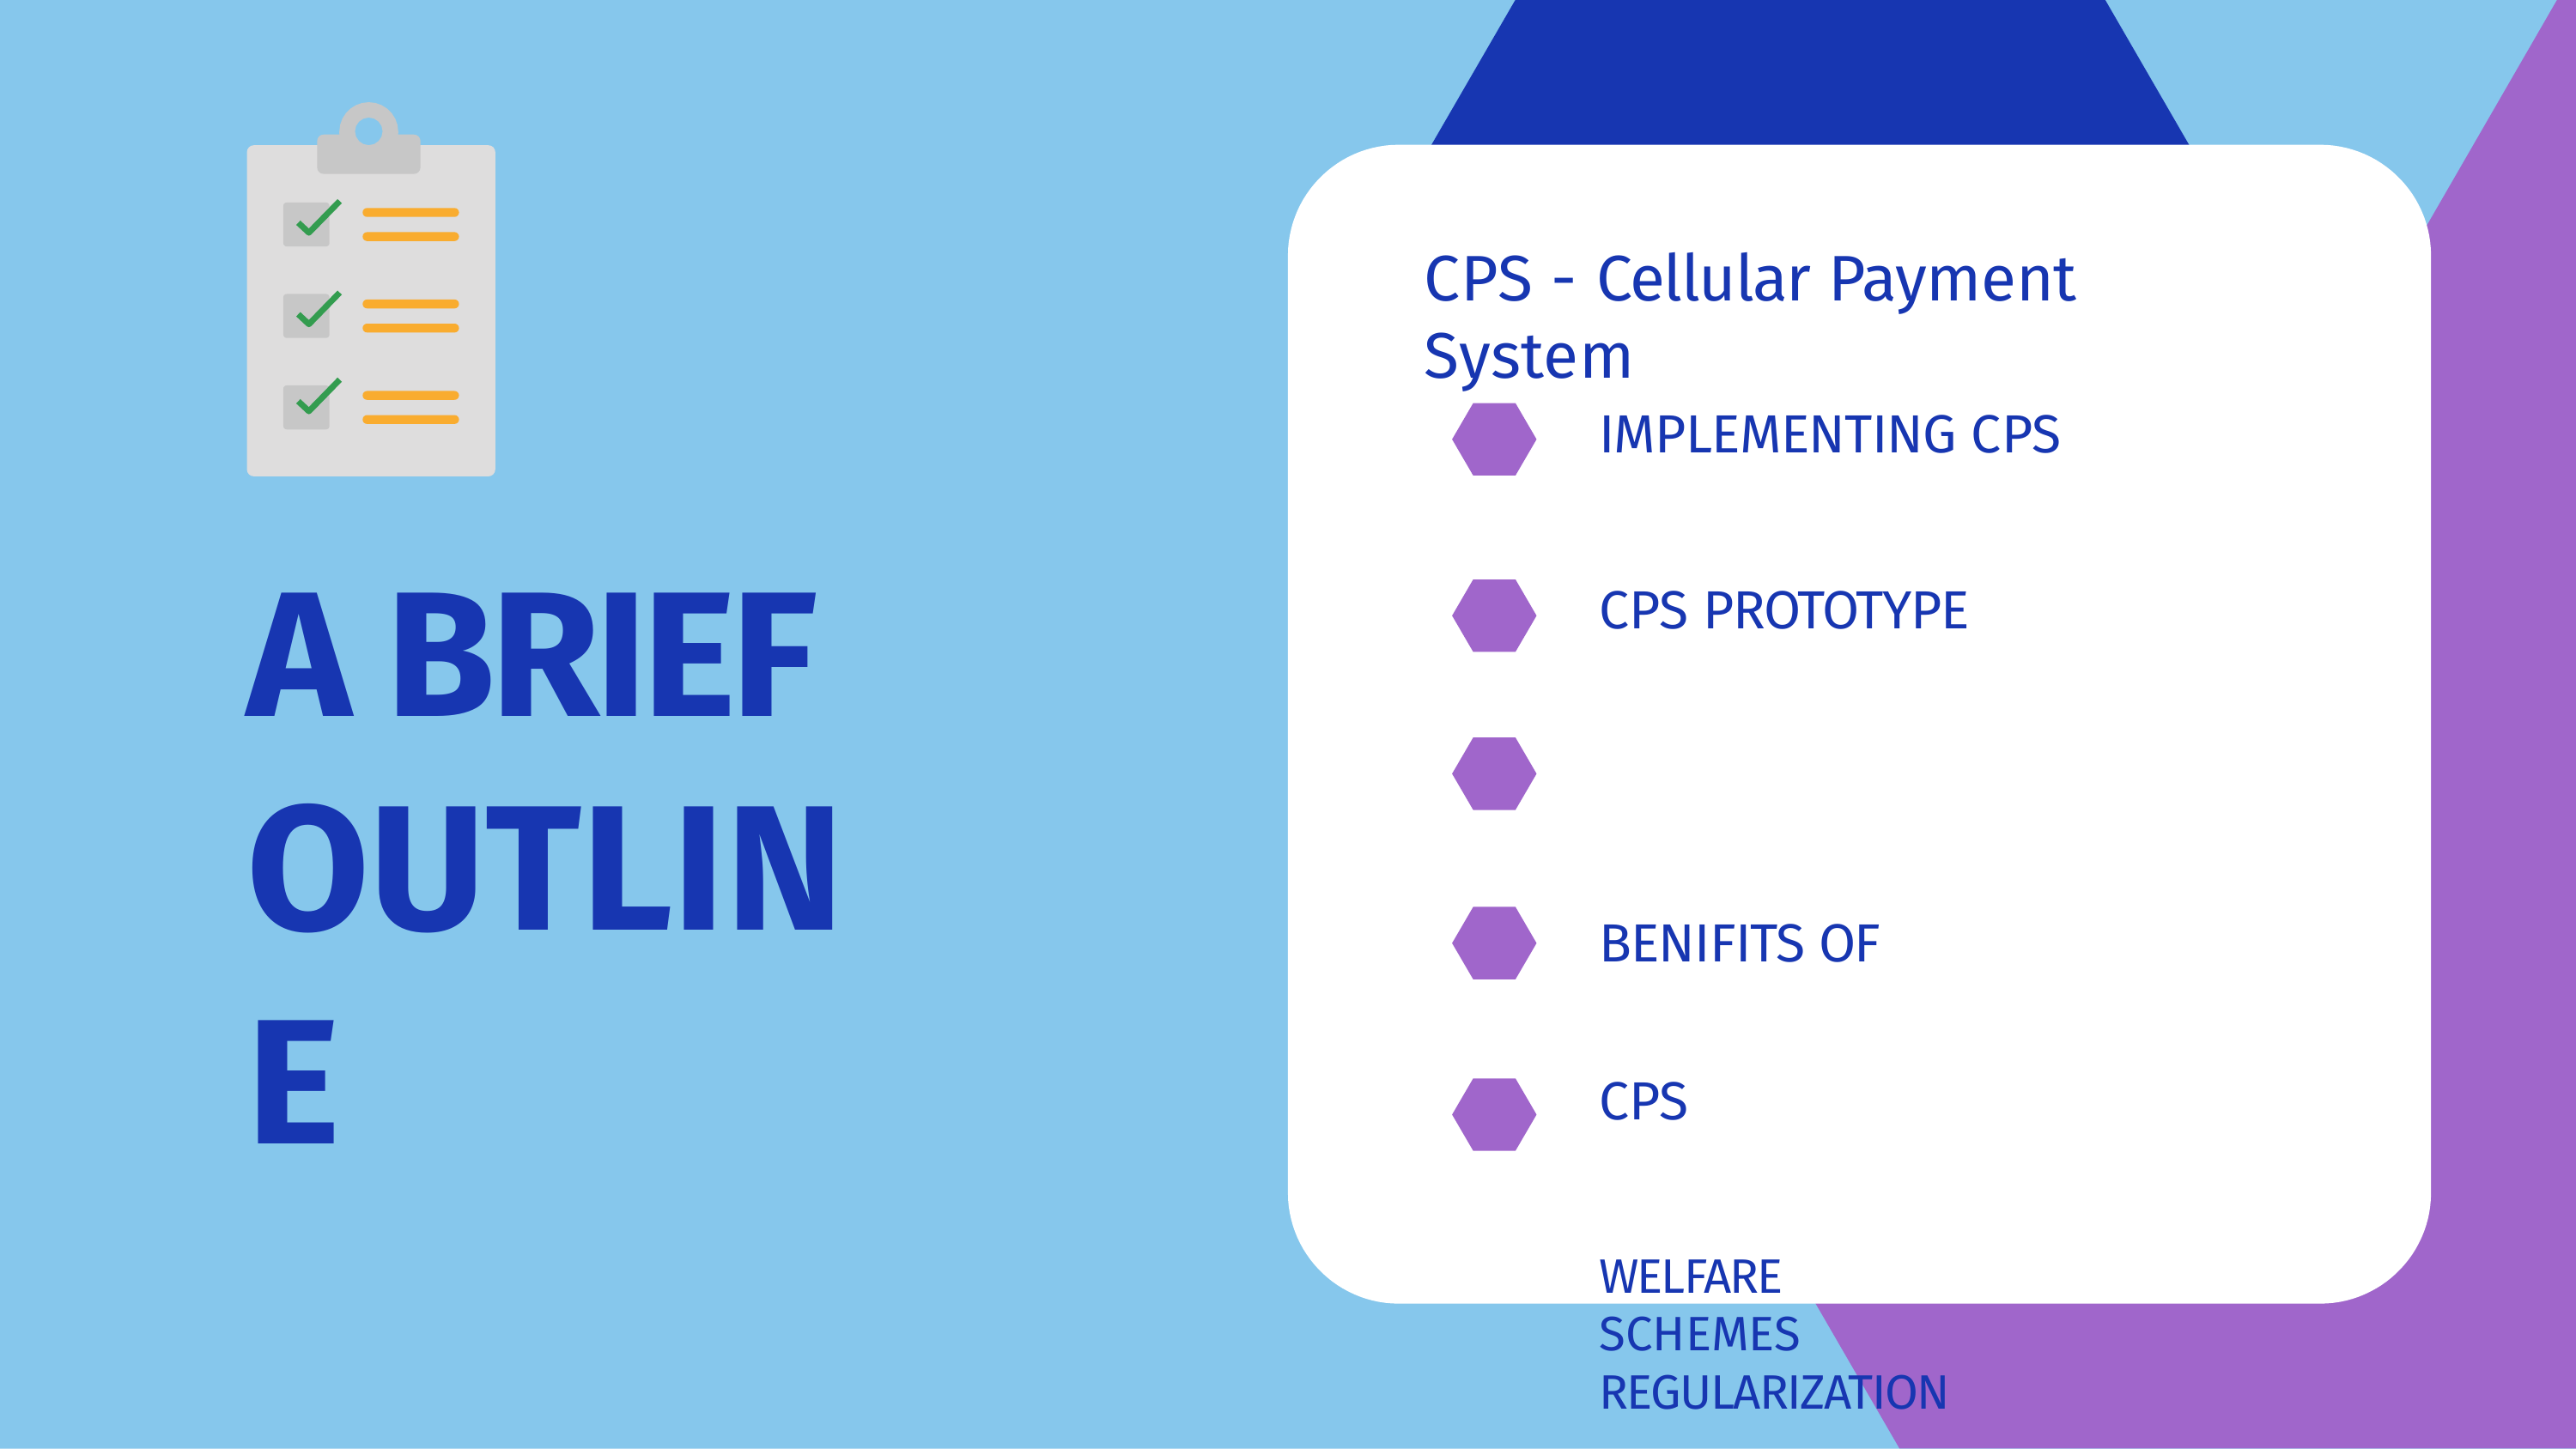

# CPS - Cellular Payment System
IMPLEMENTING CPS
CPS PROTOTYPE
BENIFITS OF CPS
WELFARE SCHEMES REGULARIZATION

BENIFITS OF REGULATION
A BRIEF  OUTLINE